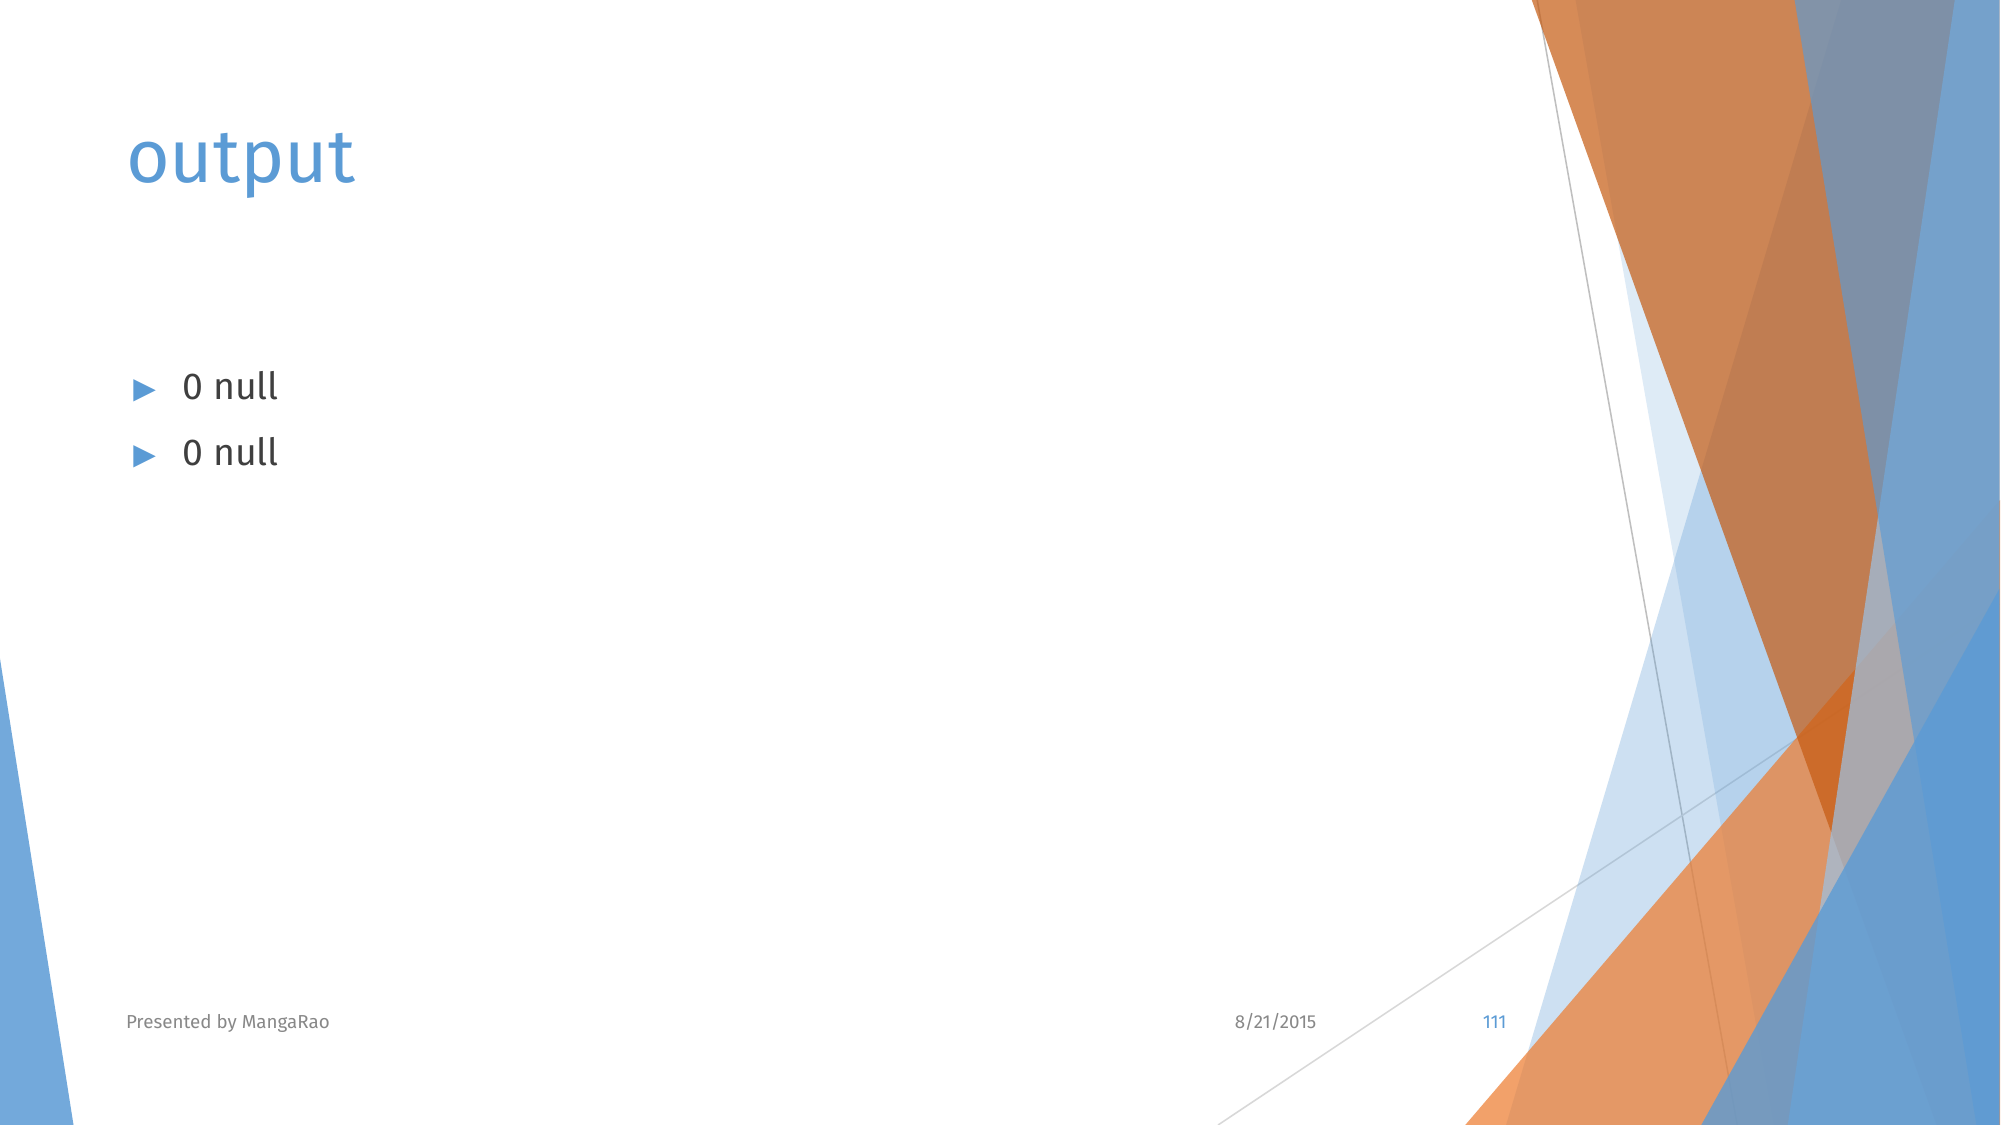

# output
0 null
0 null
Presented by MangaRao
8/21/2015
111